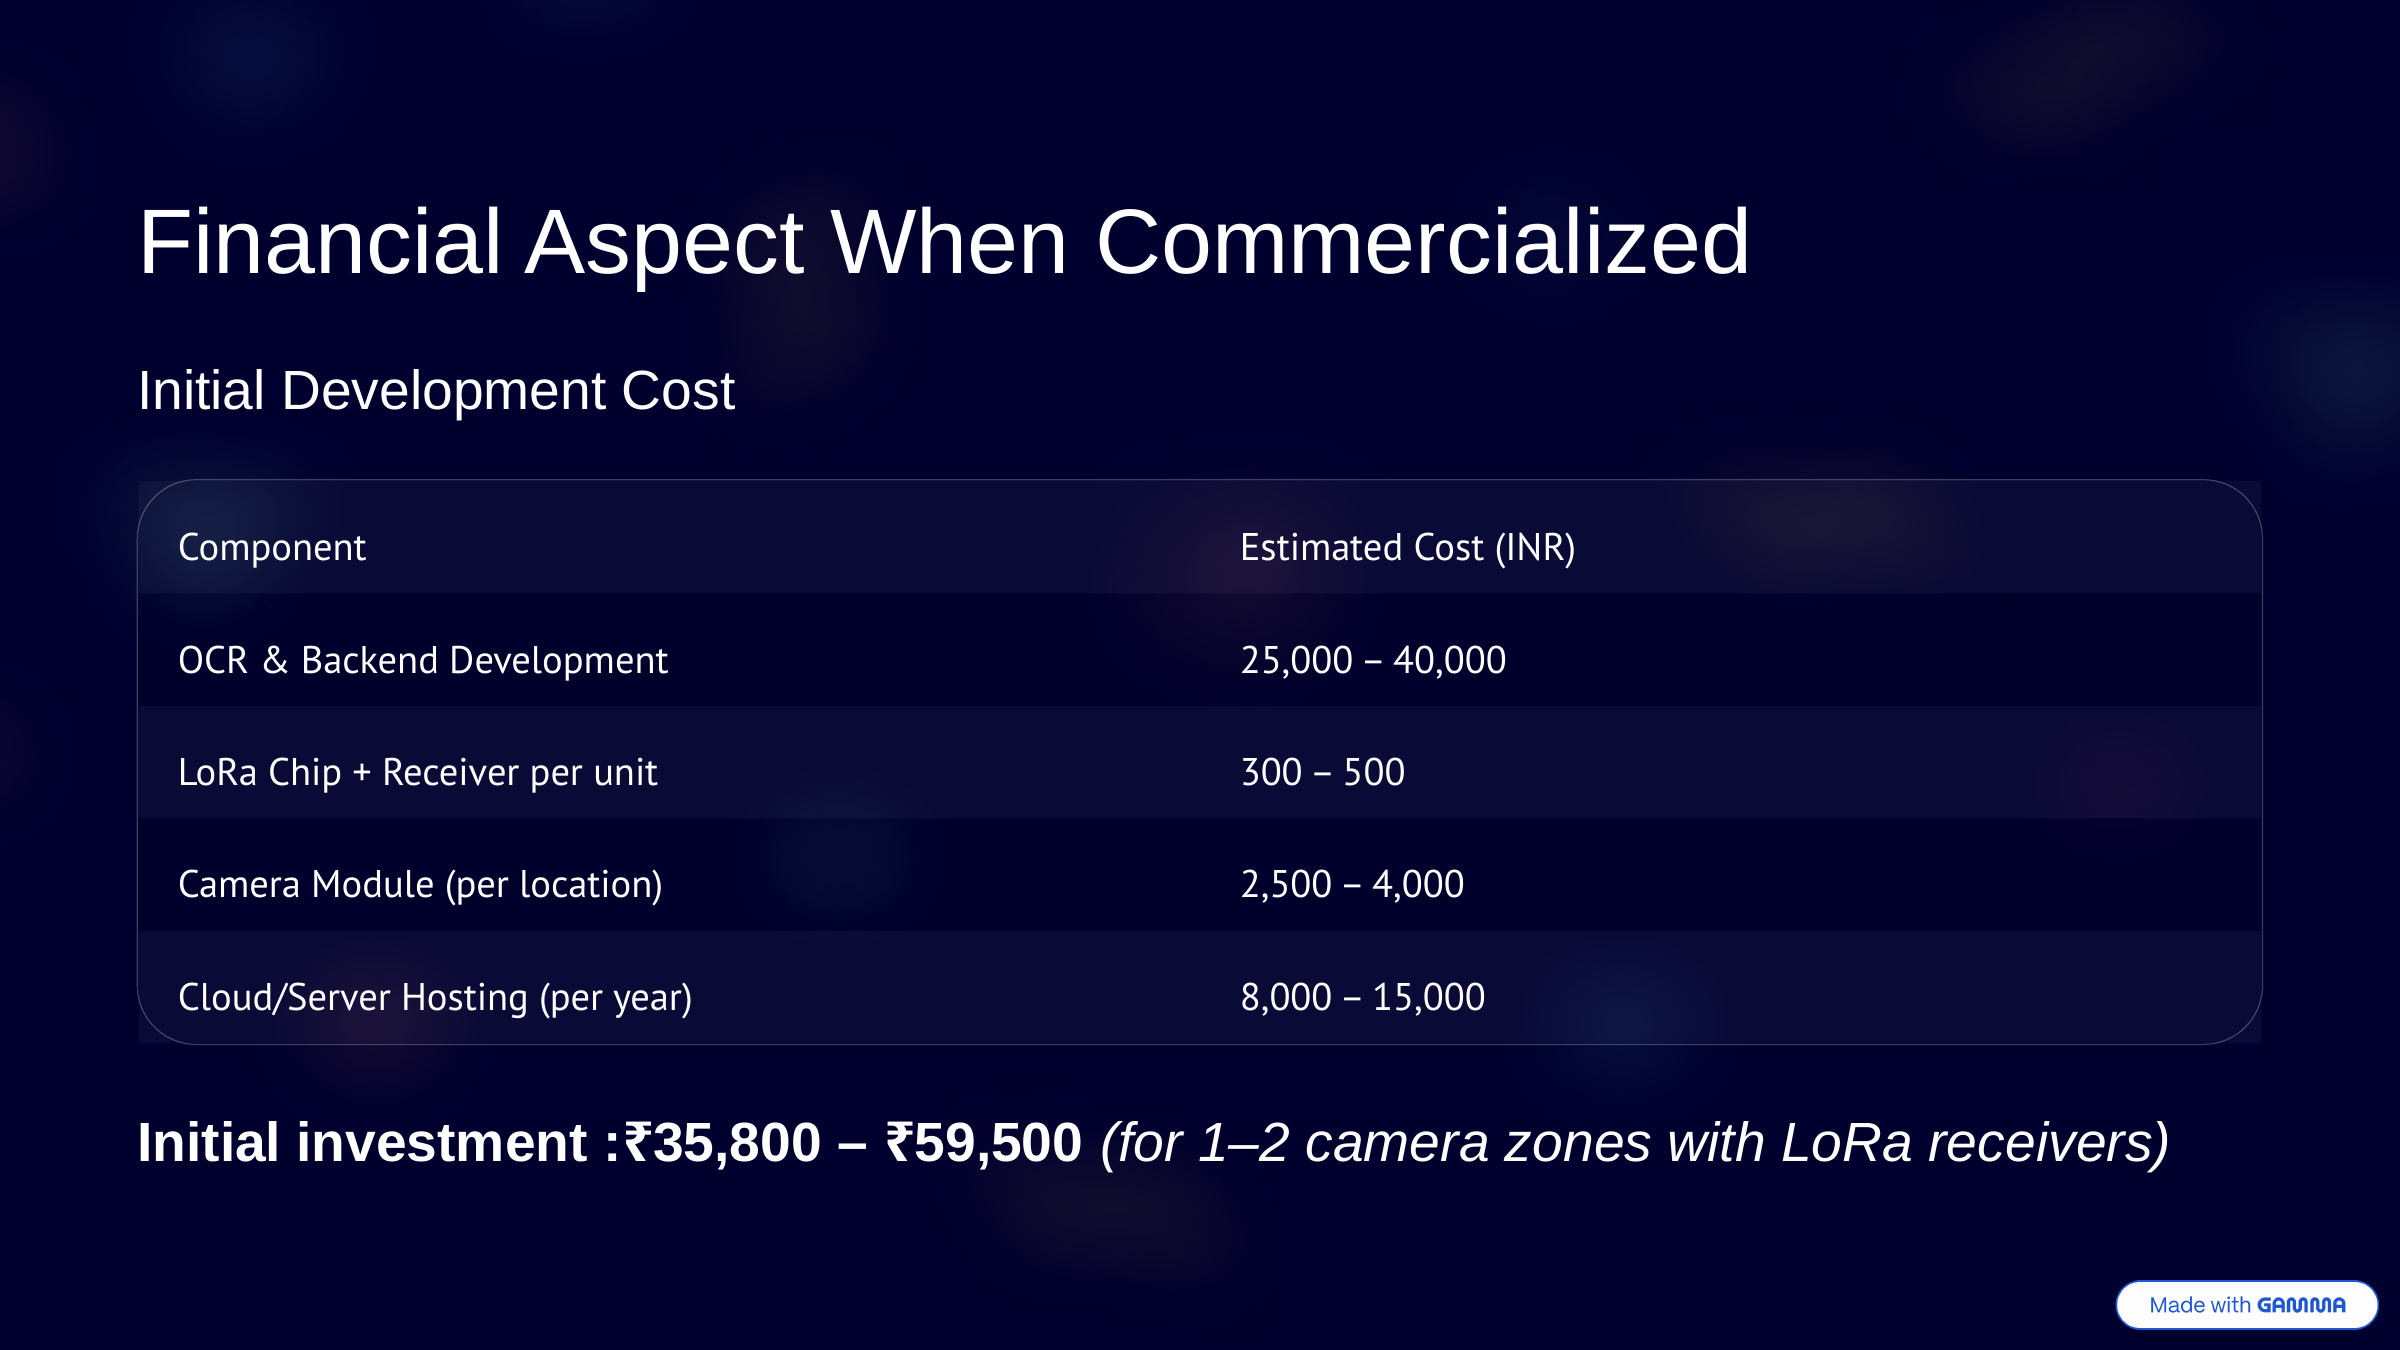

Financial Aspect When Commercialized
Initial Development Cost

Component
Estimated Cost (INR)

OCR & Backend Development
25,000 – 40,000

LoRa Chip + Receiver per unit
300 – 500

Camera Module (per location)
2,500 – 4,000

Cloud/Server Hosting (per year)
8,000 – 15,000
Initial investment :₹35,800 – ₹59,500 (for 1–2 camera zones with LoRa receivers)